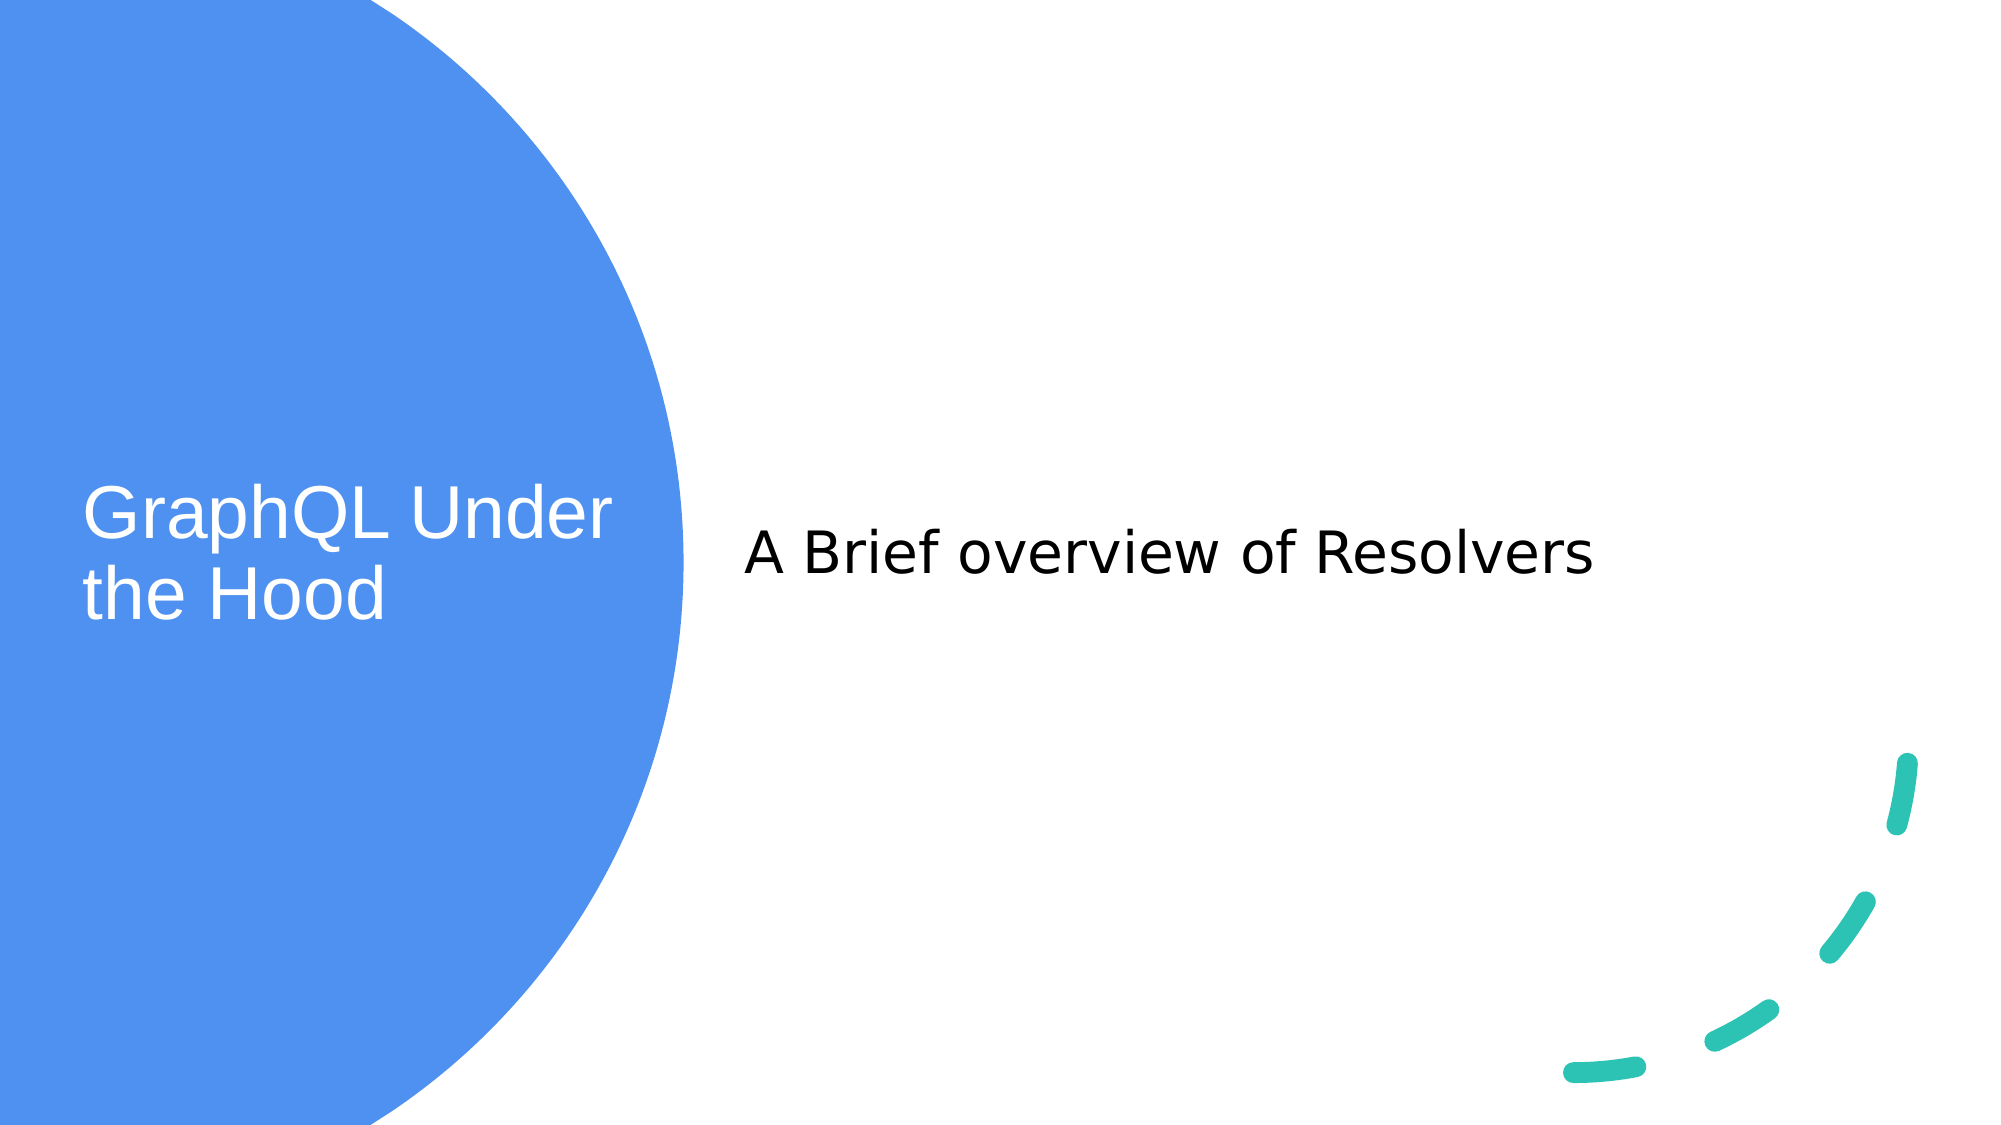

A Brief overview of Resolvers
# GraphQL Under the Hood